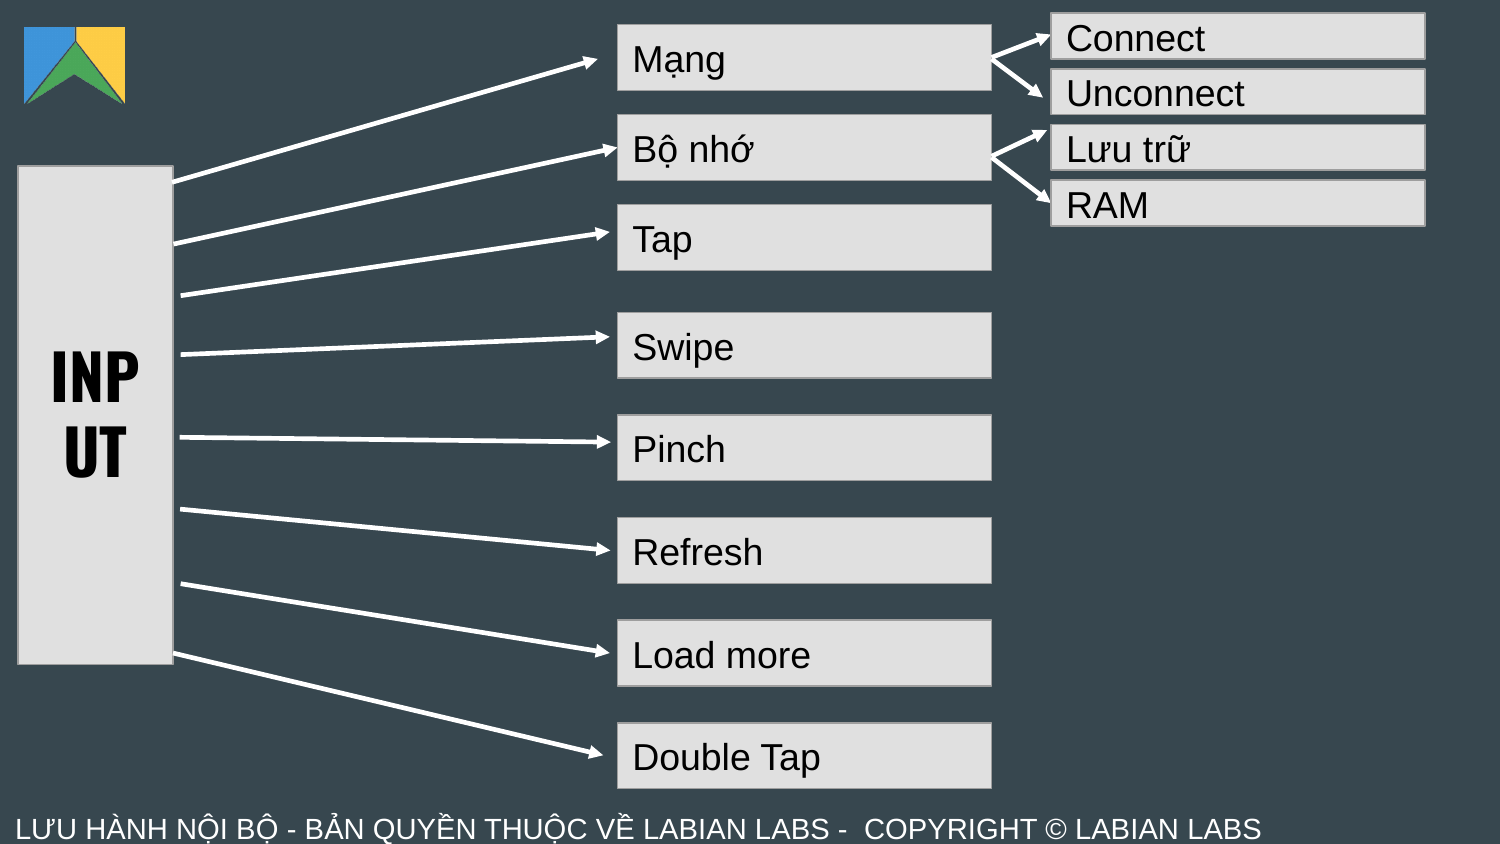

Connect
Mạng
Unconnect
Bộ nhớ
Lưu trữ
INPUT
RAM
Tap
Swipe
Double Tap
Pinch
Refresh
Load more